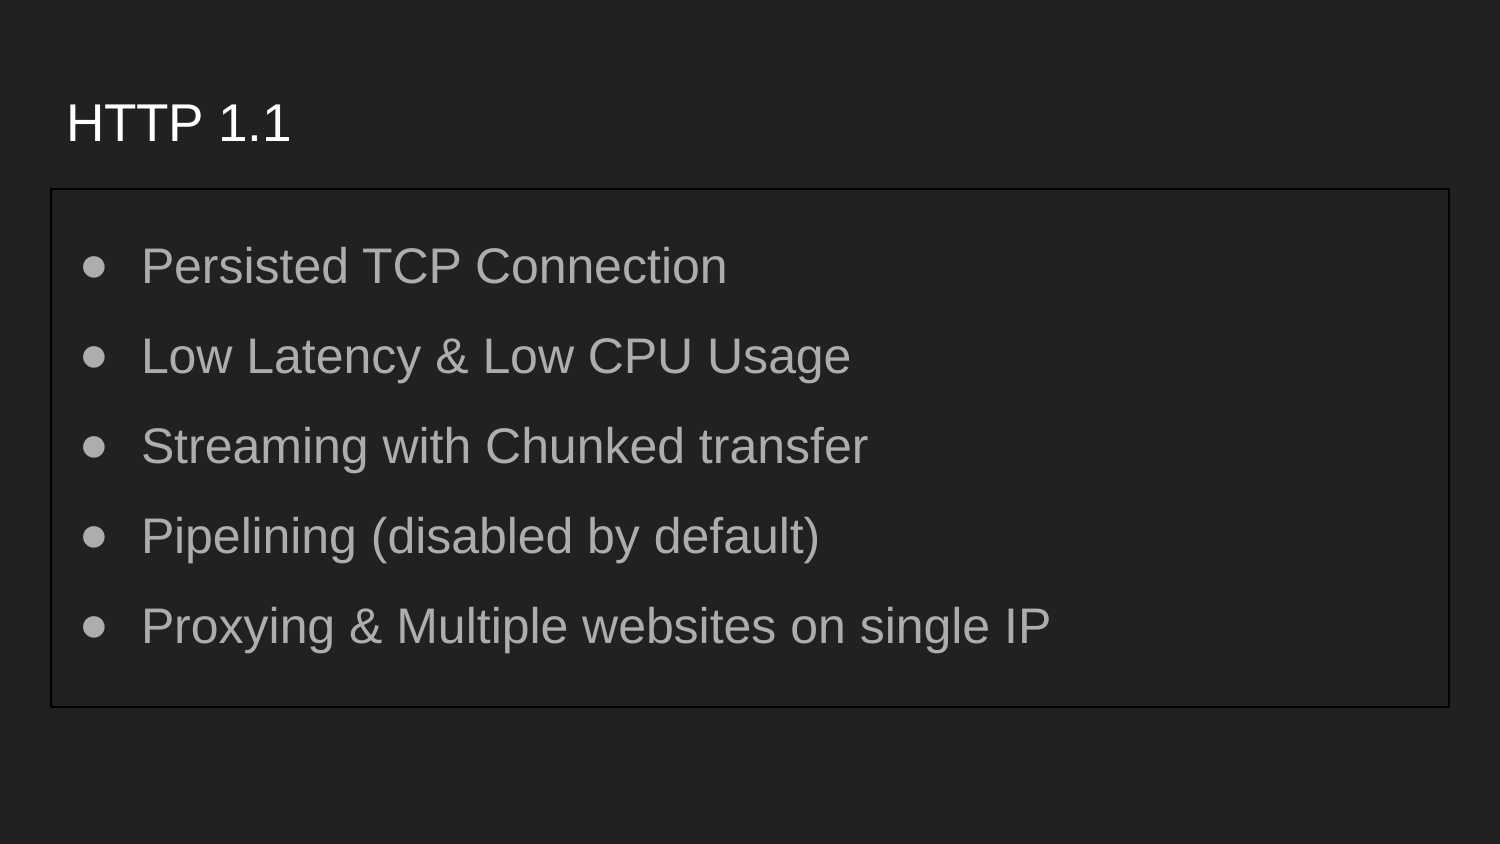

# HTTP 1.1
Persisted TCP Connection
Low Latency & Low CPU Usage
Streaming with Chunked transfer
Pipelining (disabled by default)
Proxying & Multiple websites on single IP